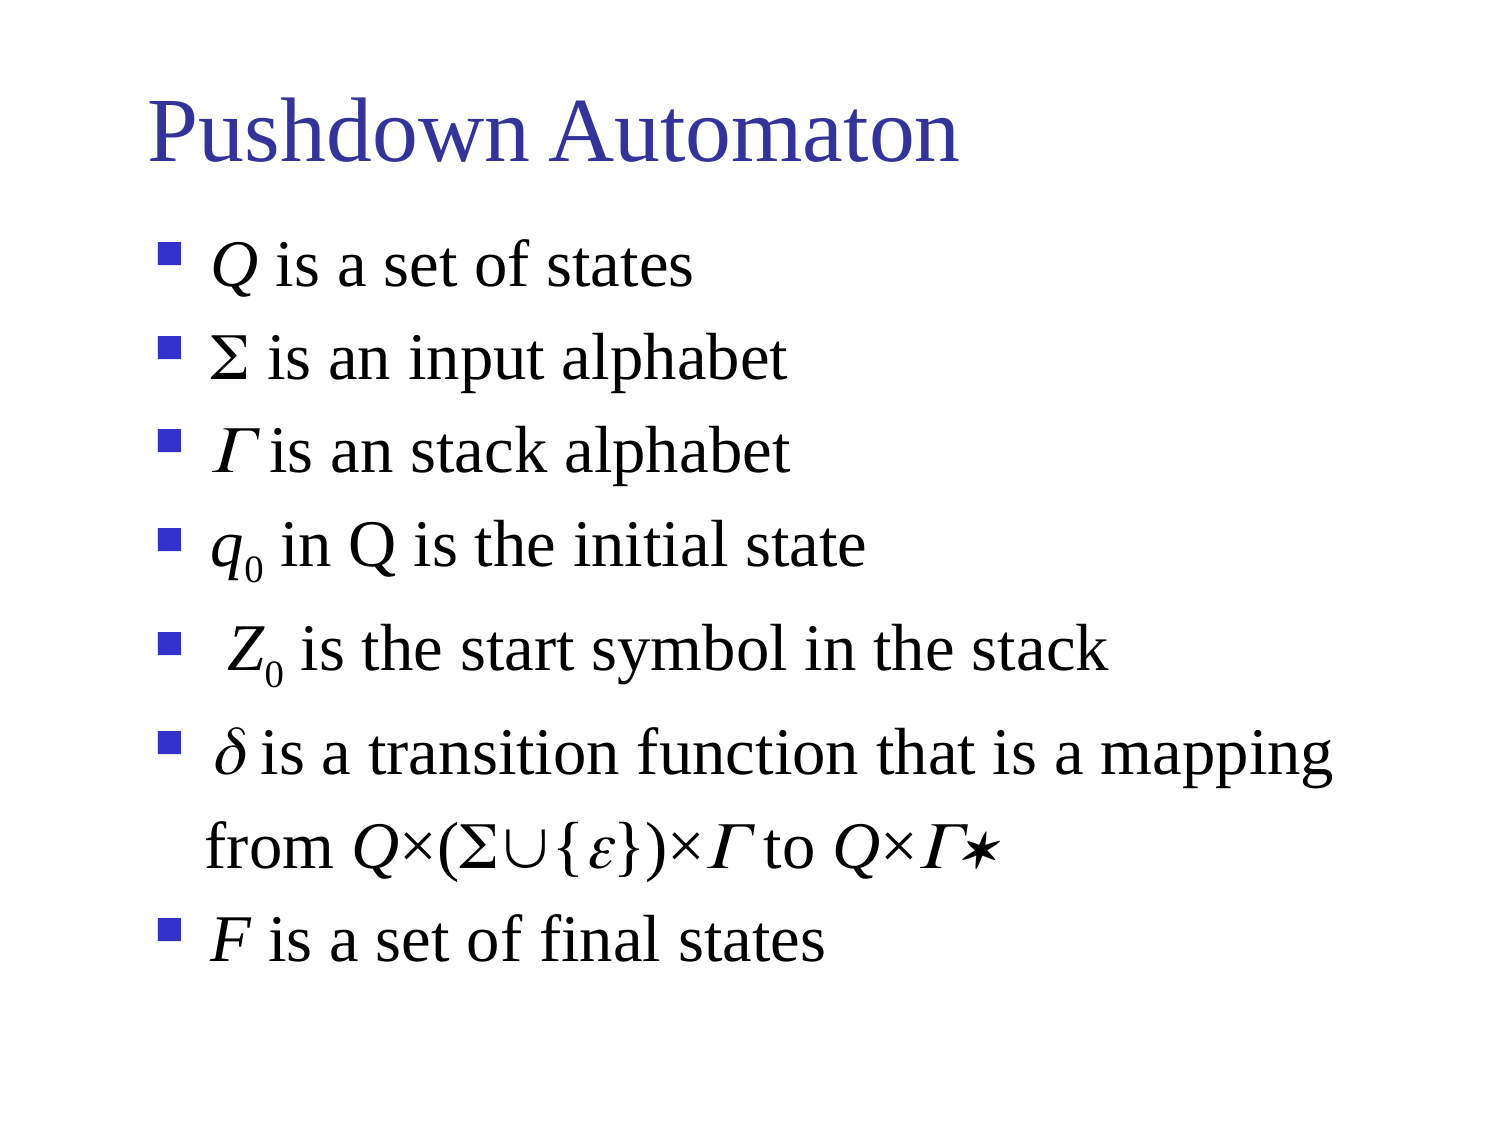

# Pushdown Automaton
Q is a set of states
Σ is an input alphabet
Γ is an stack alphabet
q0 in Q is the initial state
 Z0 is the start symbol in the stack
δ is a transition function that is a mapping
   from Q×(Σ∪{ε})×Γ to Q×Γ∗
F is a set of final states